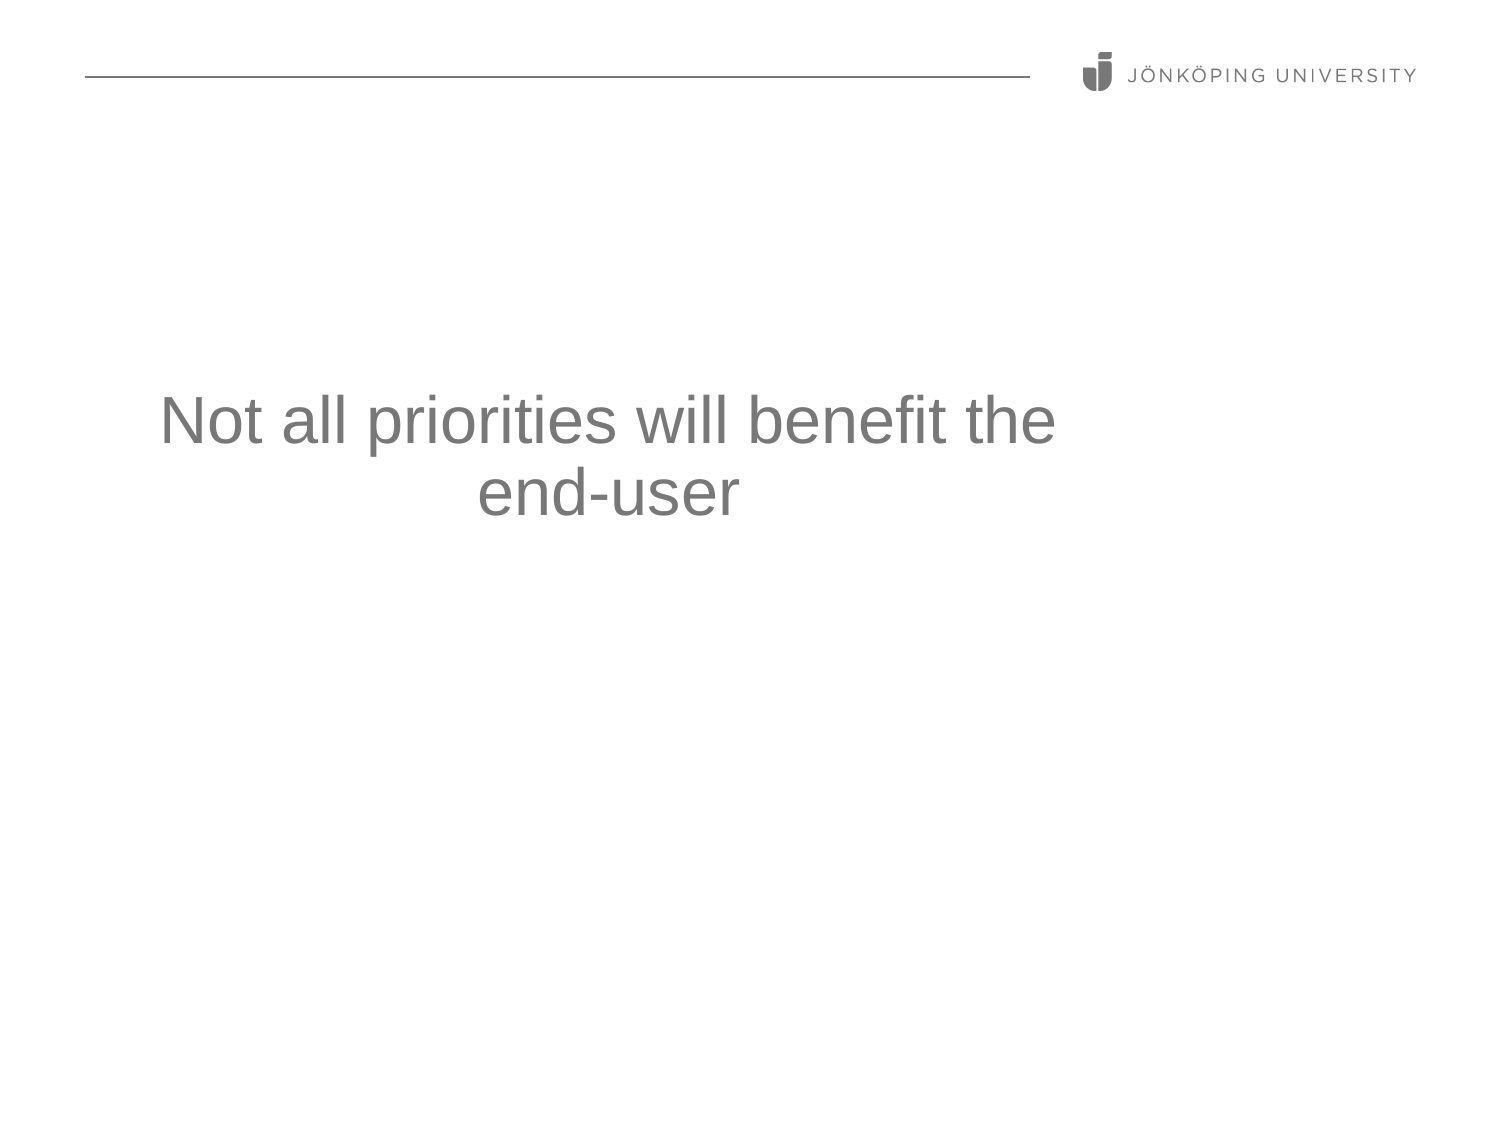

#
Not all priorities will benefit the end-user